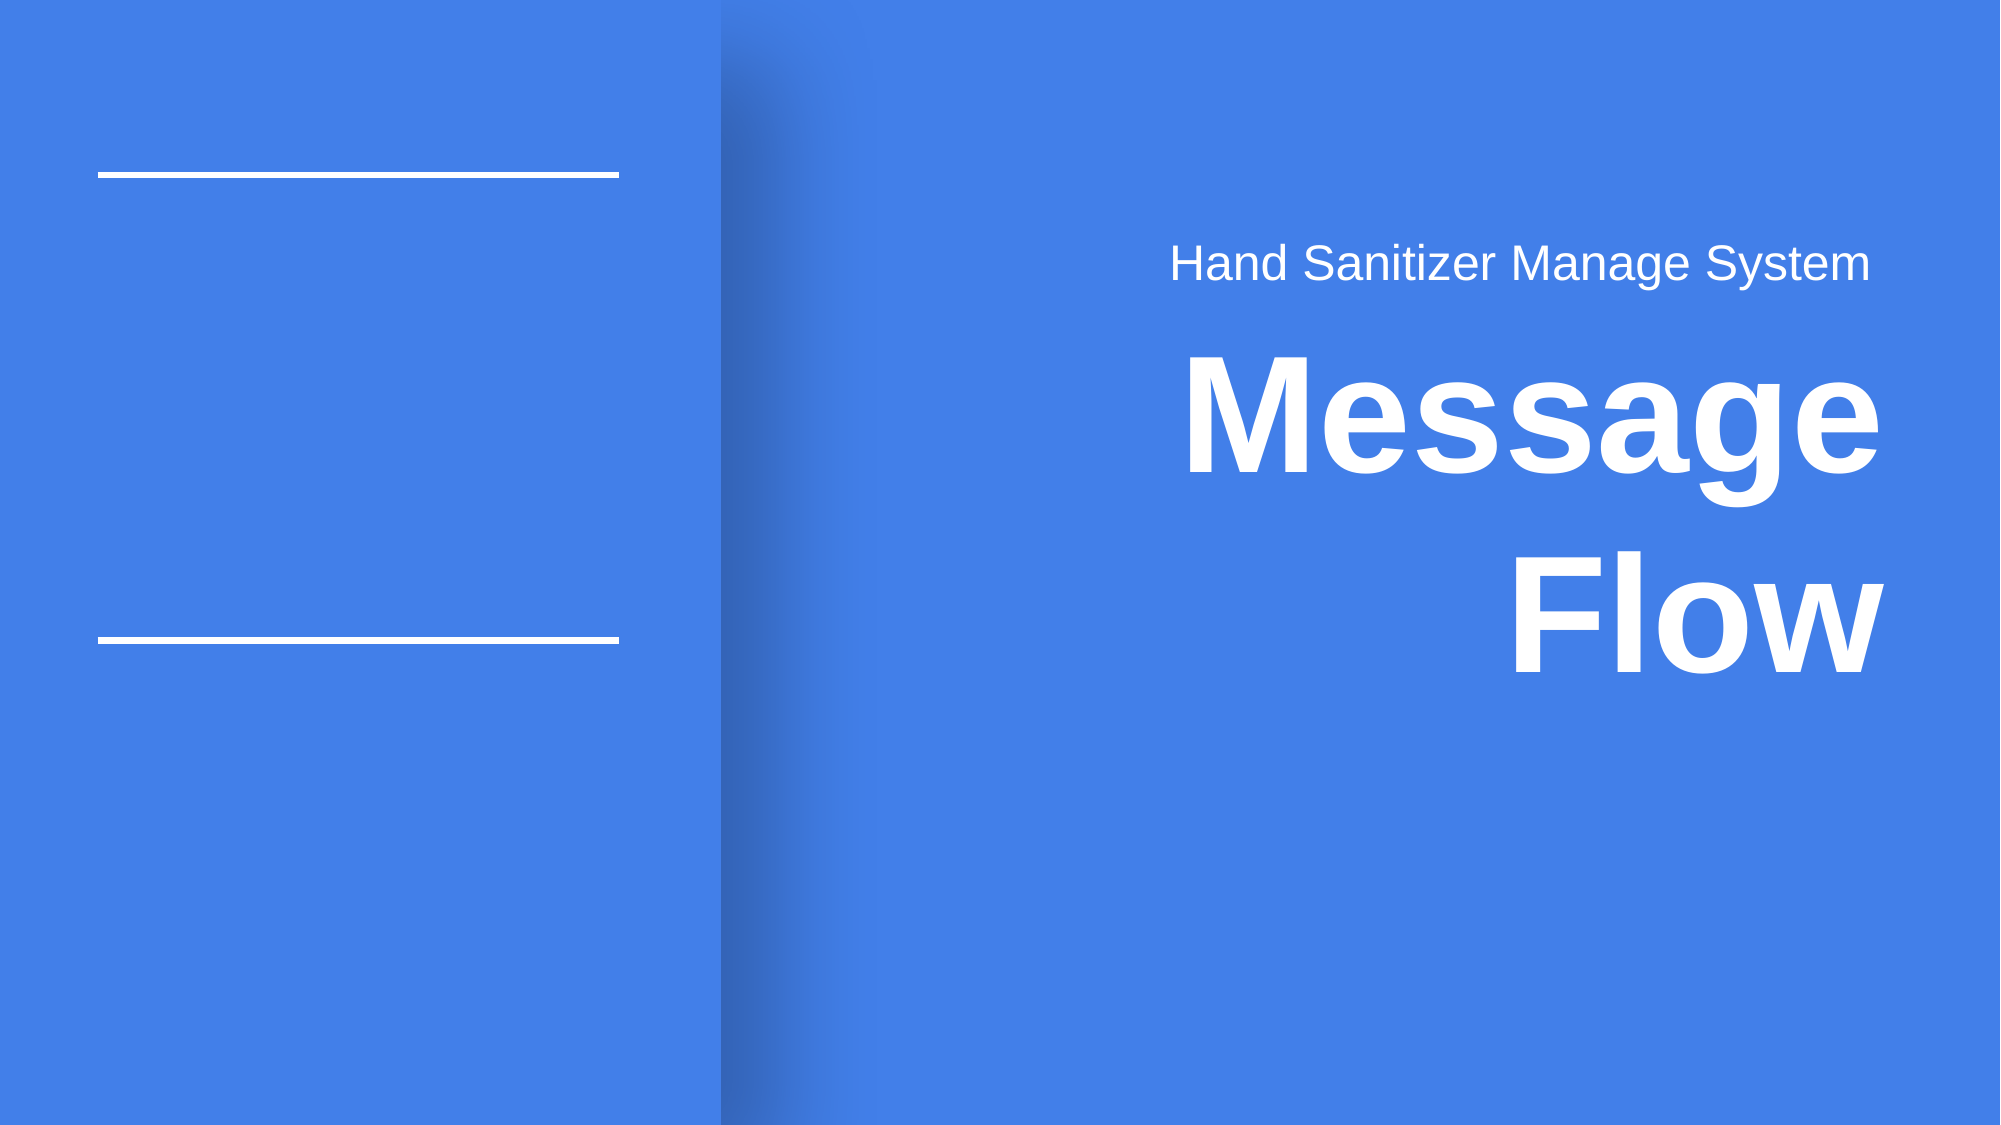

06

Hand Sanitizer Manage System
Message
Flow